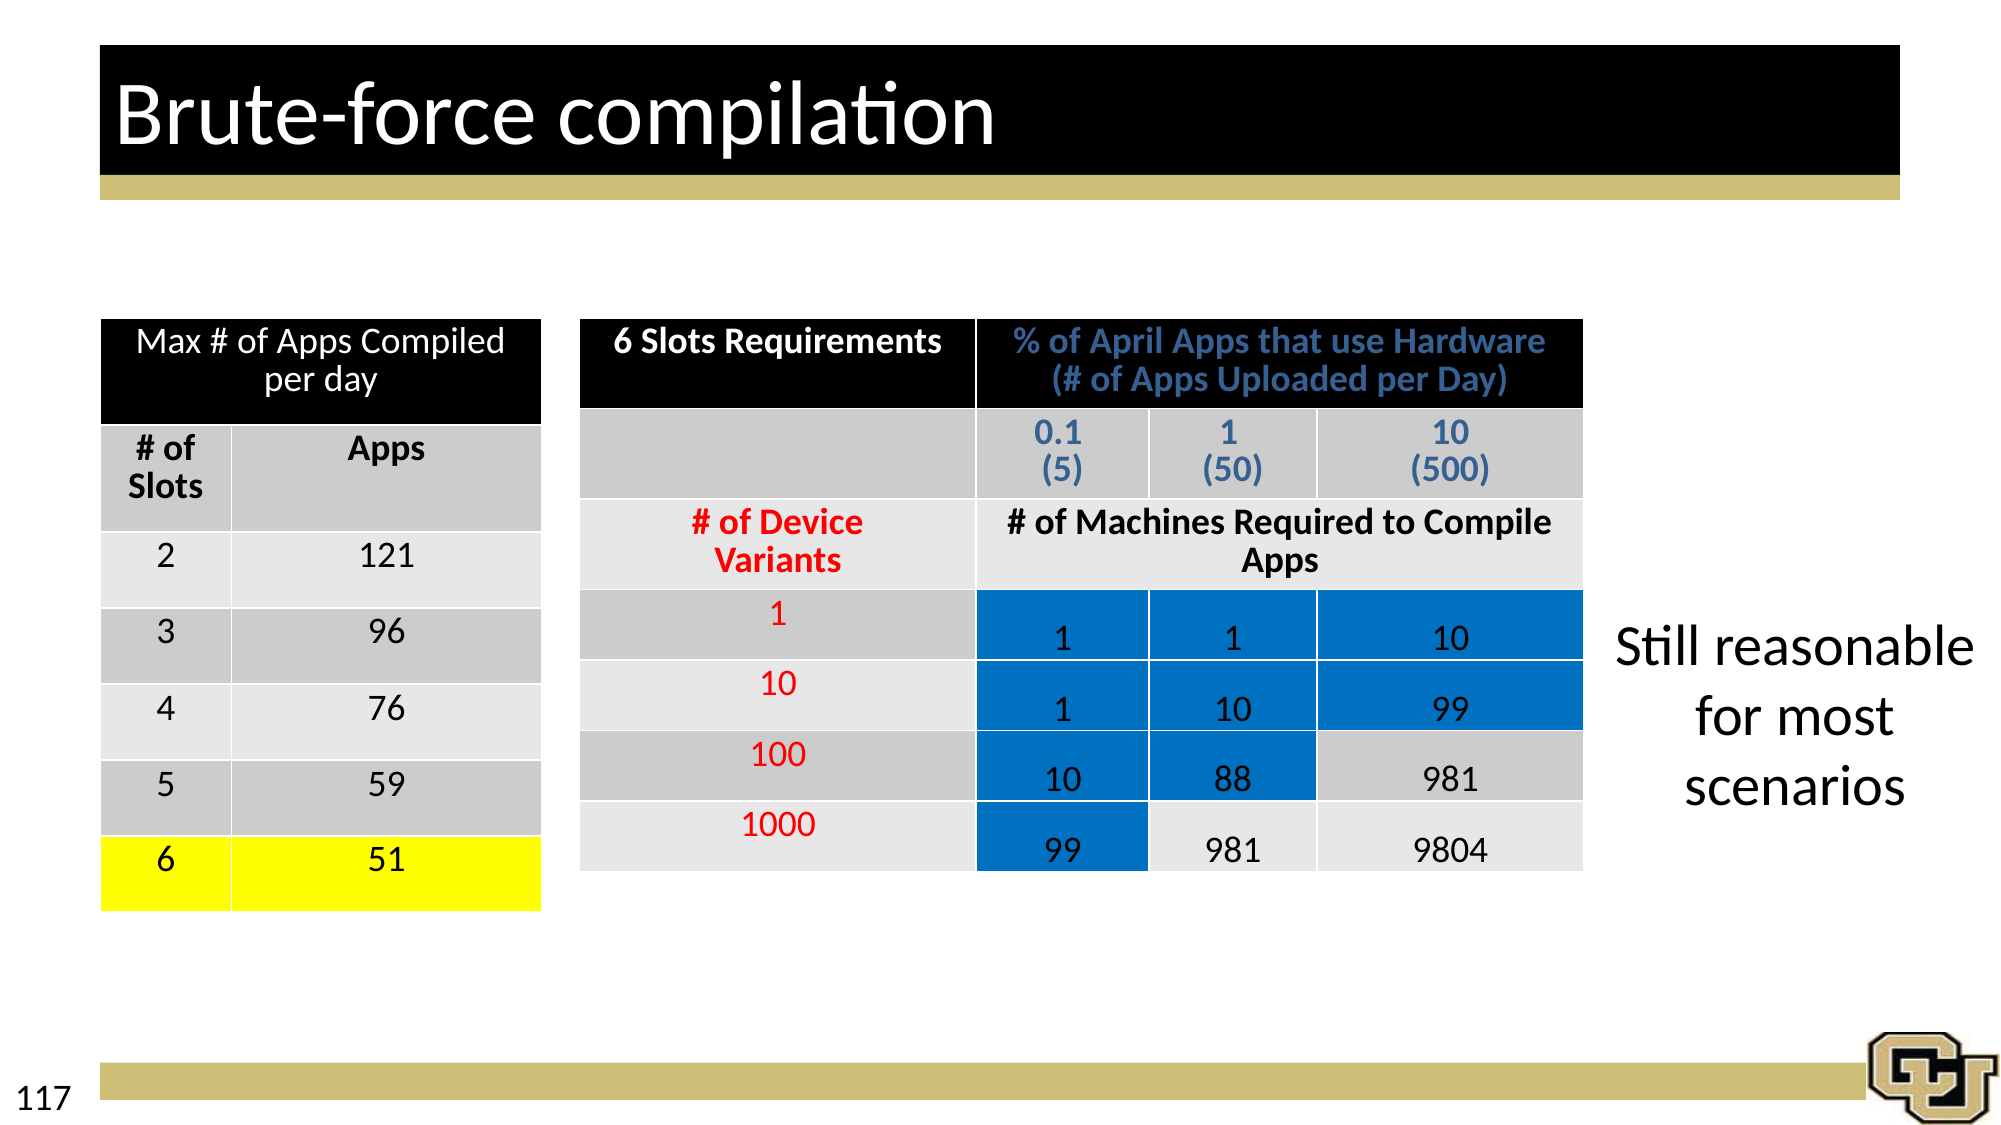

# Brute-force compilation
| Max # of Apps Compiled per day |  |
| --- | --- |
| # of Slots | Apps |
| 2 | 121 |
| 3 | 96 |
| 4 | 76 |
| 5 | 59 |
| 6 | 51 |
| 6 Slots Requirements | % of April Apps that use Hardware (# of Apps Uploaded per Day) |  |  |
| --- | --- | --- | --- |
|  | 0.1 (5) | 1 (50) | 10 (500) |
| # of Device Variants | # of Machines Required to Compile Apps |  |  |
| 1 | 1 | 1 | 10 |
| 10 | 1 | 10 | 99 |
| 100 | 10 | 88 | 981 |
| 1000 | 99 | 981 | 9804 |
Still reasonable for most scenarios
117